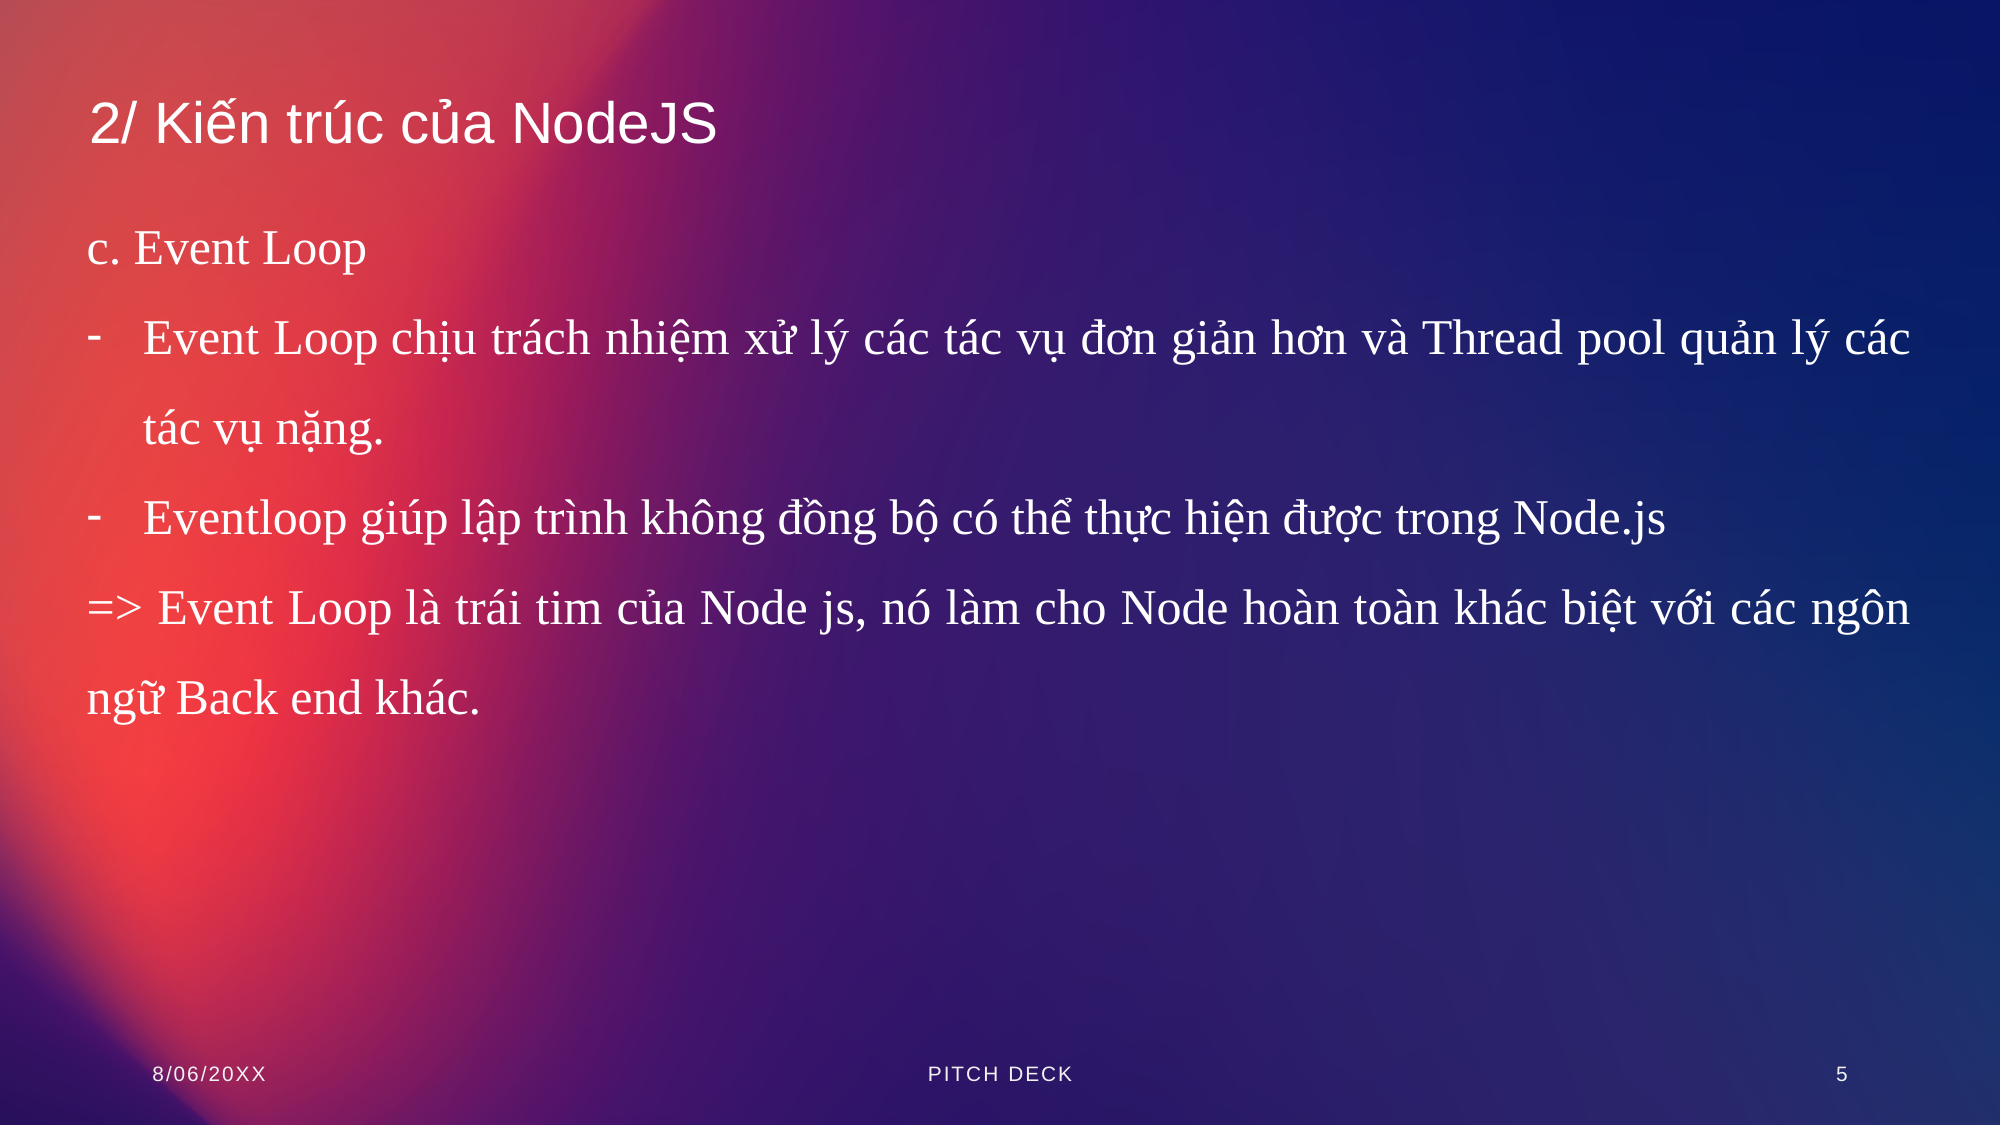

2/ Kiến trúc của NodeJS
c. Event Loop
Event Loop chịu trách nhiệm xử lý các tác vụ đơn giản hơn và Thread pool quản lý các tác vụ nặng.
Eventloop giúp lập trình không đồng bộ có thể thực hiện được trong Node.js
=> Event Loop là trái tim của Node js, nó làm cho Node hoàn toàn khác biệt với các ngôn ngữ Back end khác.

8/06/20XX
PITCH DECK
5